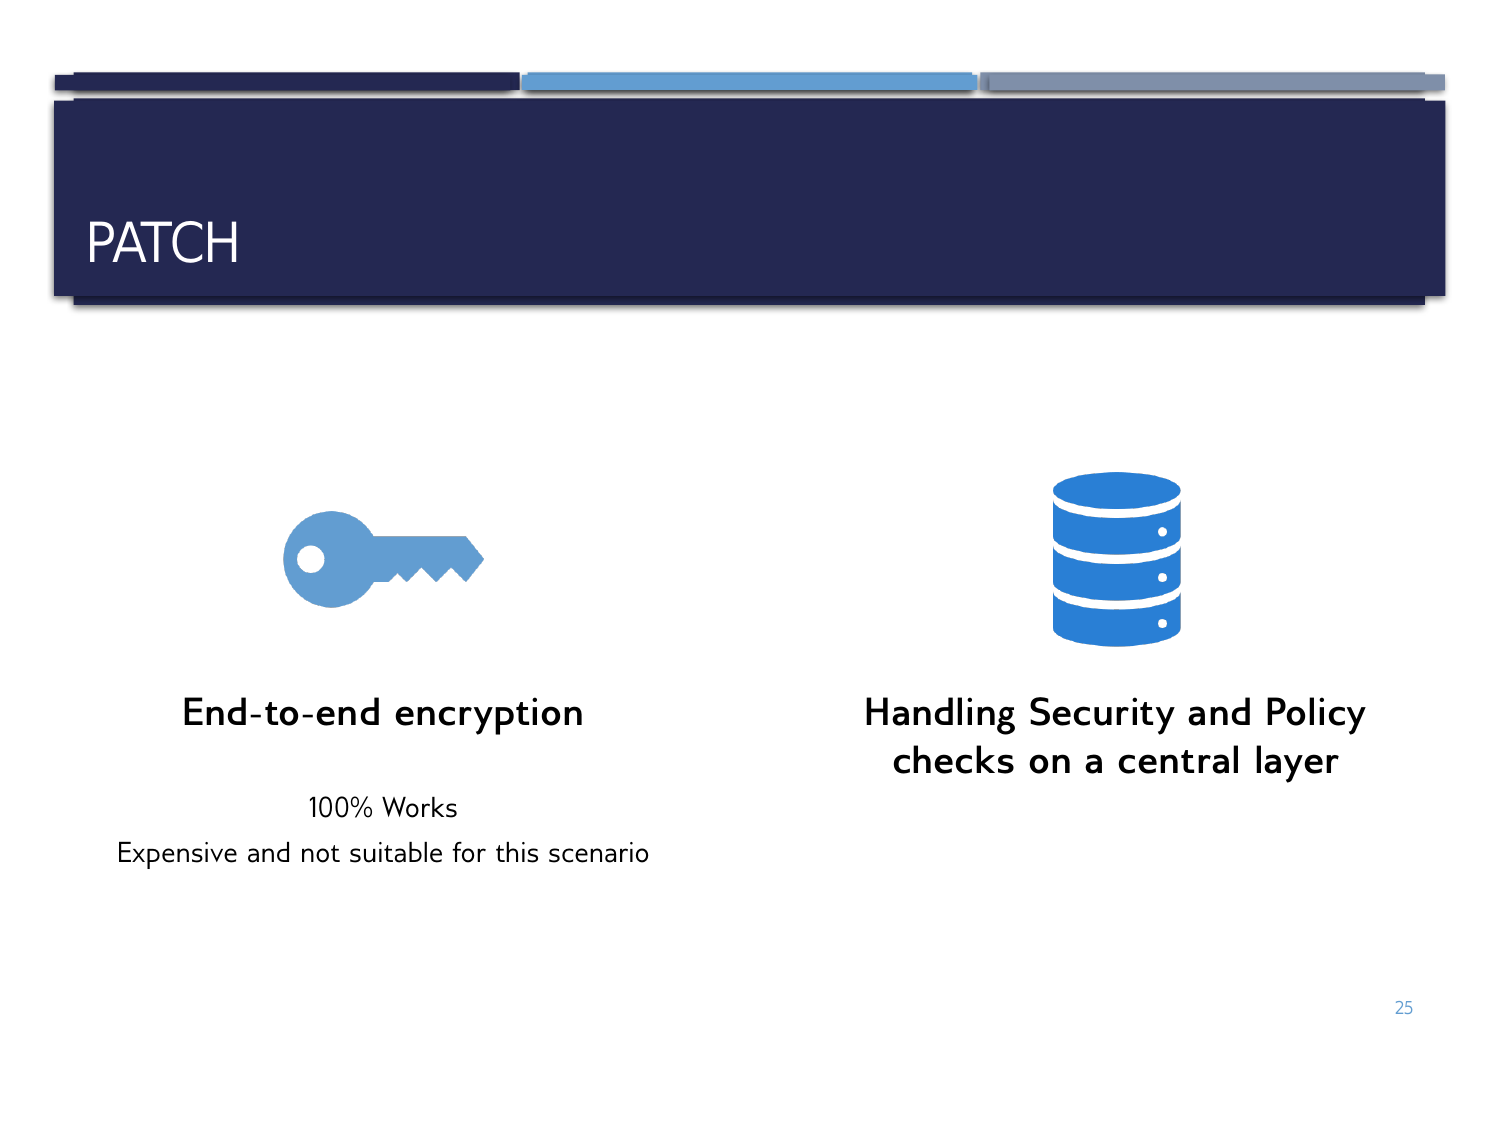

# Patch
End-to-end encryption
100% Works
Expensive and not suitable for this scenario
Handling Security and Policy checks on a central layer
25